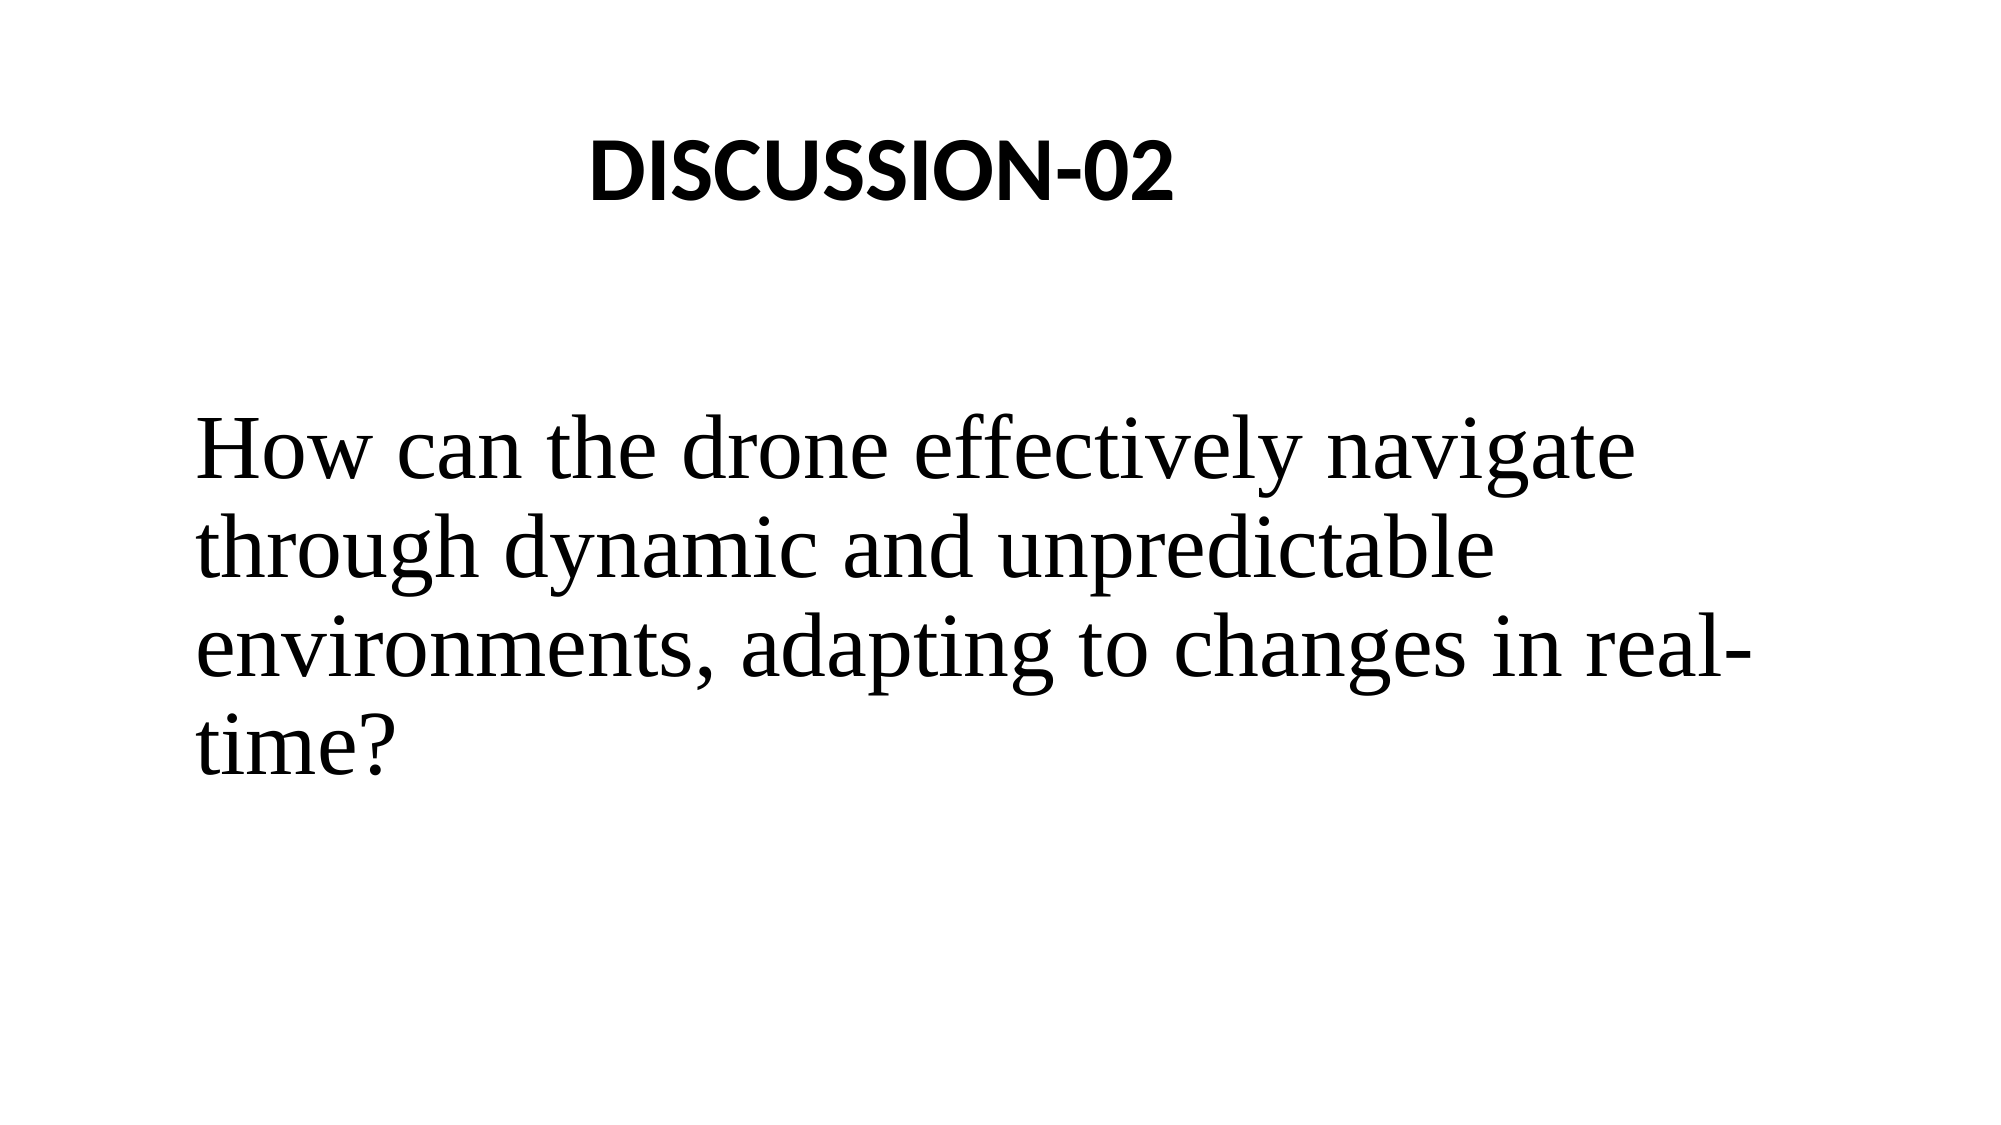

# DISCUSSION-02
How can the drone effectively navigate through dynamic and unpredictable environments, adapting to changes in real-time?